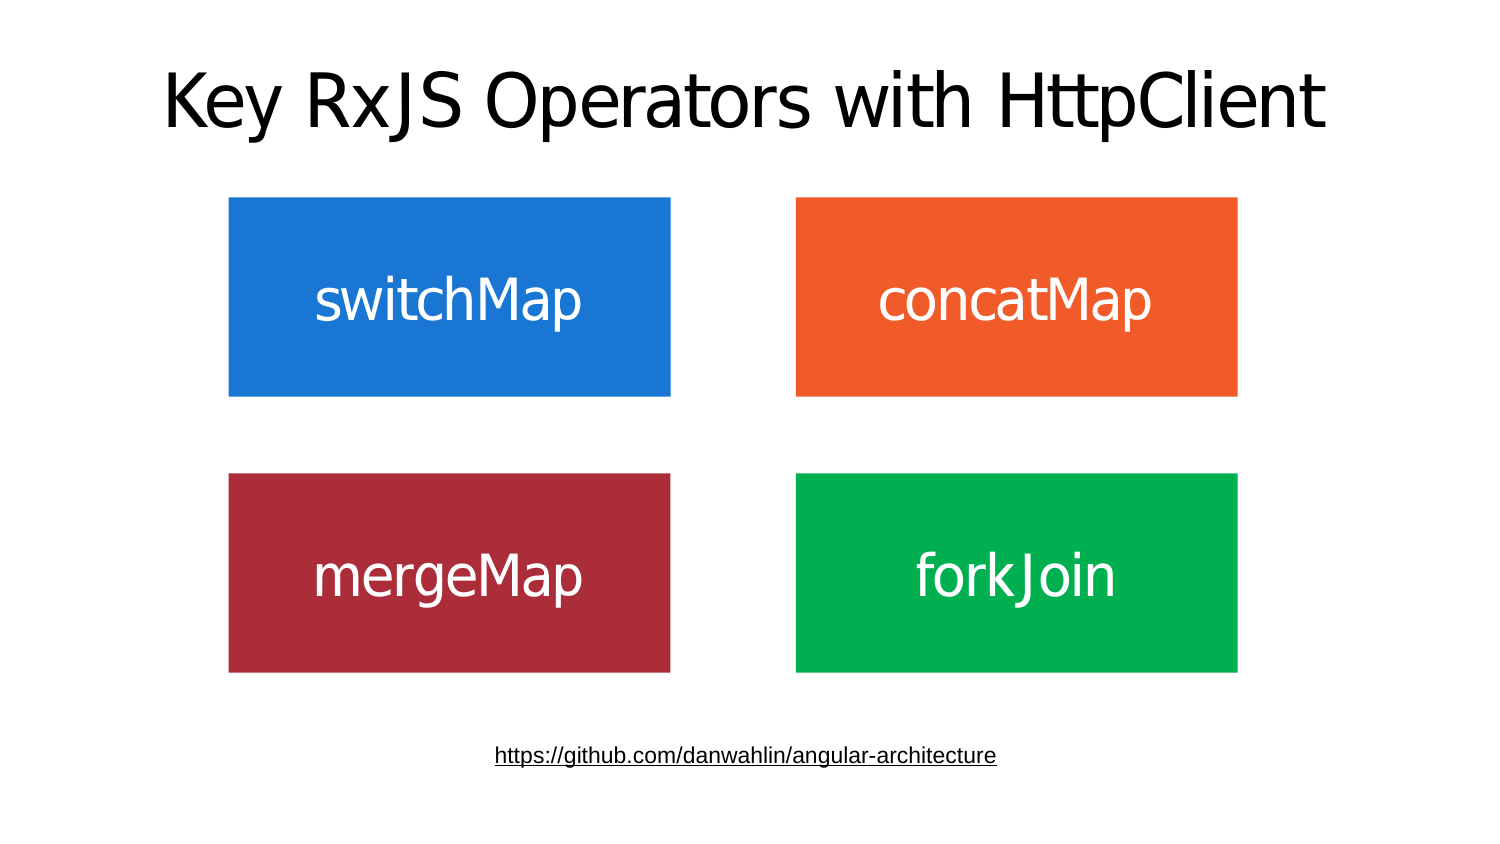

Key RxJS Operators with HttpClient
# HttpClient and RxJS Operators
switchMap
concatMap
mergeMap
forkJoin
https://github.com/danwahlin/angular-architecture